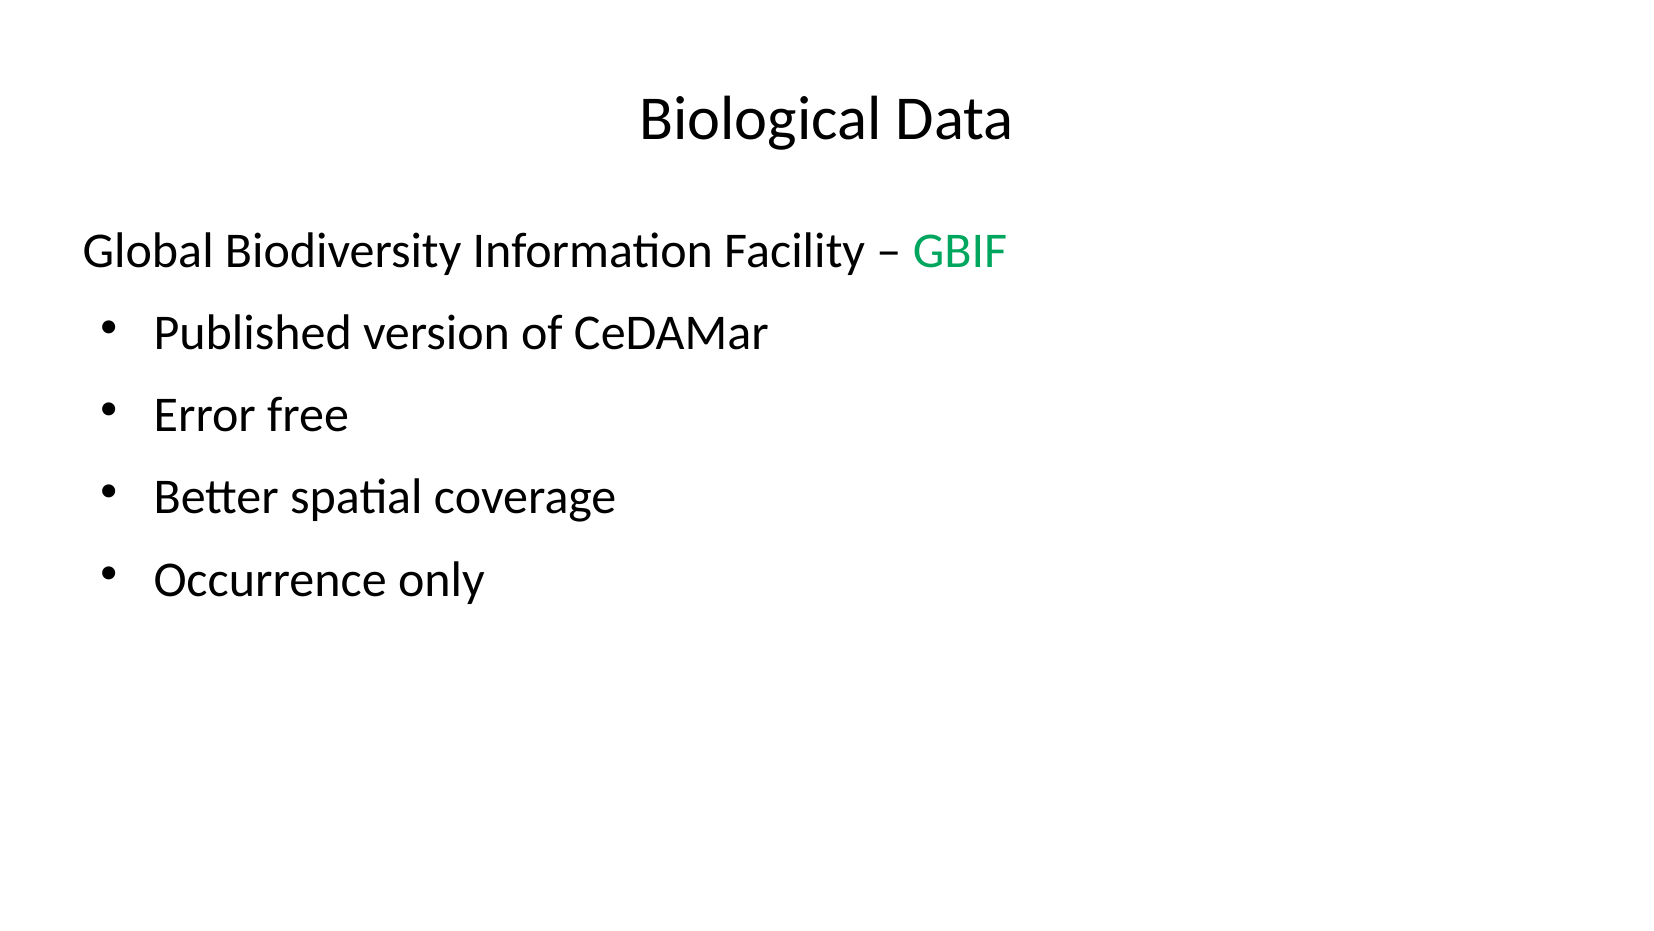

Biological Data
Global Biodiversity Information Facility – GBIF
Published version of CeDAMar
Error free
Better spatial coverage
Occurrence only